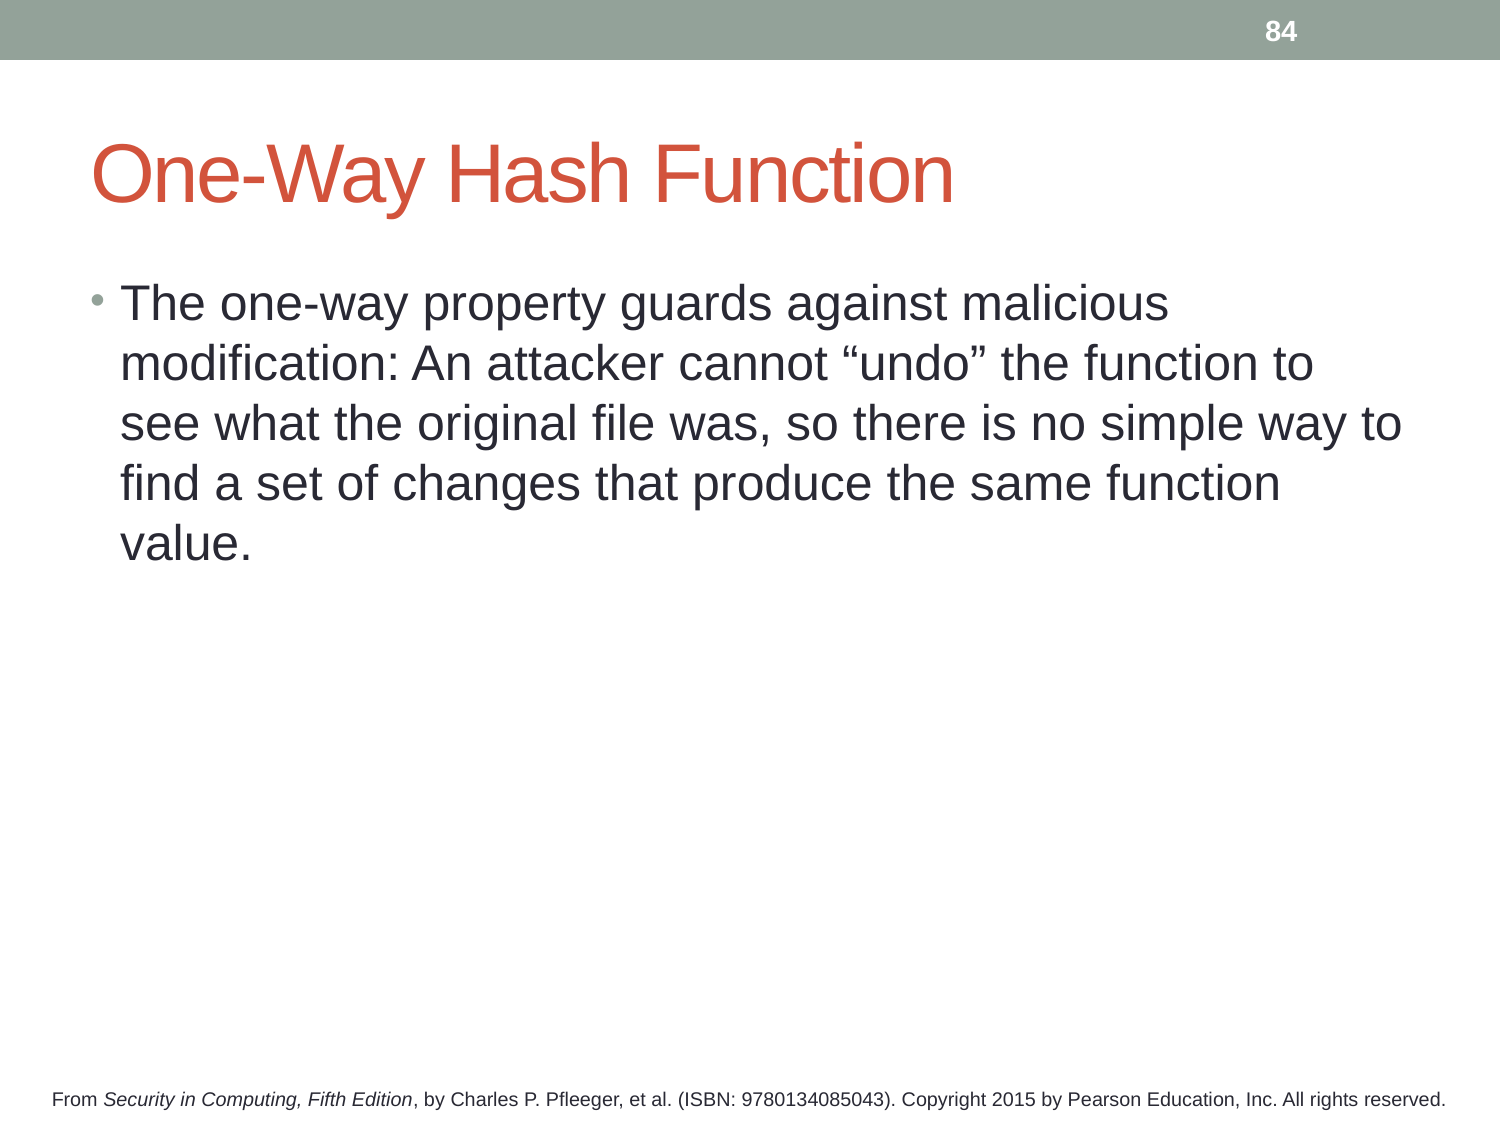

84
# One-Way Hash Function
The one-way property guards against malicious modification: An attacker cannot “undo” the function to see what the original file was, so there is no simple way to find a set of changes that produce the same function value.
From Security in Computing, Fifth Edition, by Charles P. Pfleeger, et al. (ISBN: 9780134085043). Copyright 2015 by Pearson Education, Inc. All rights reserved.